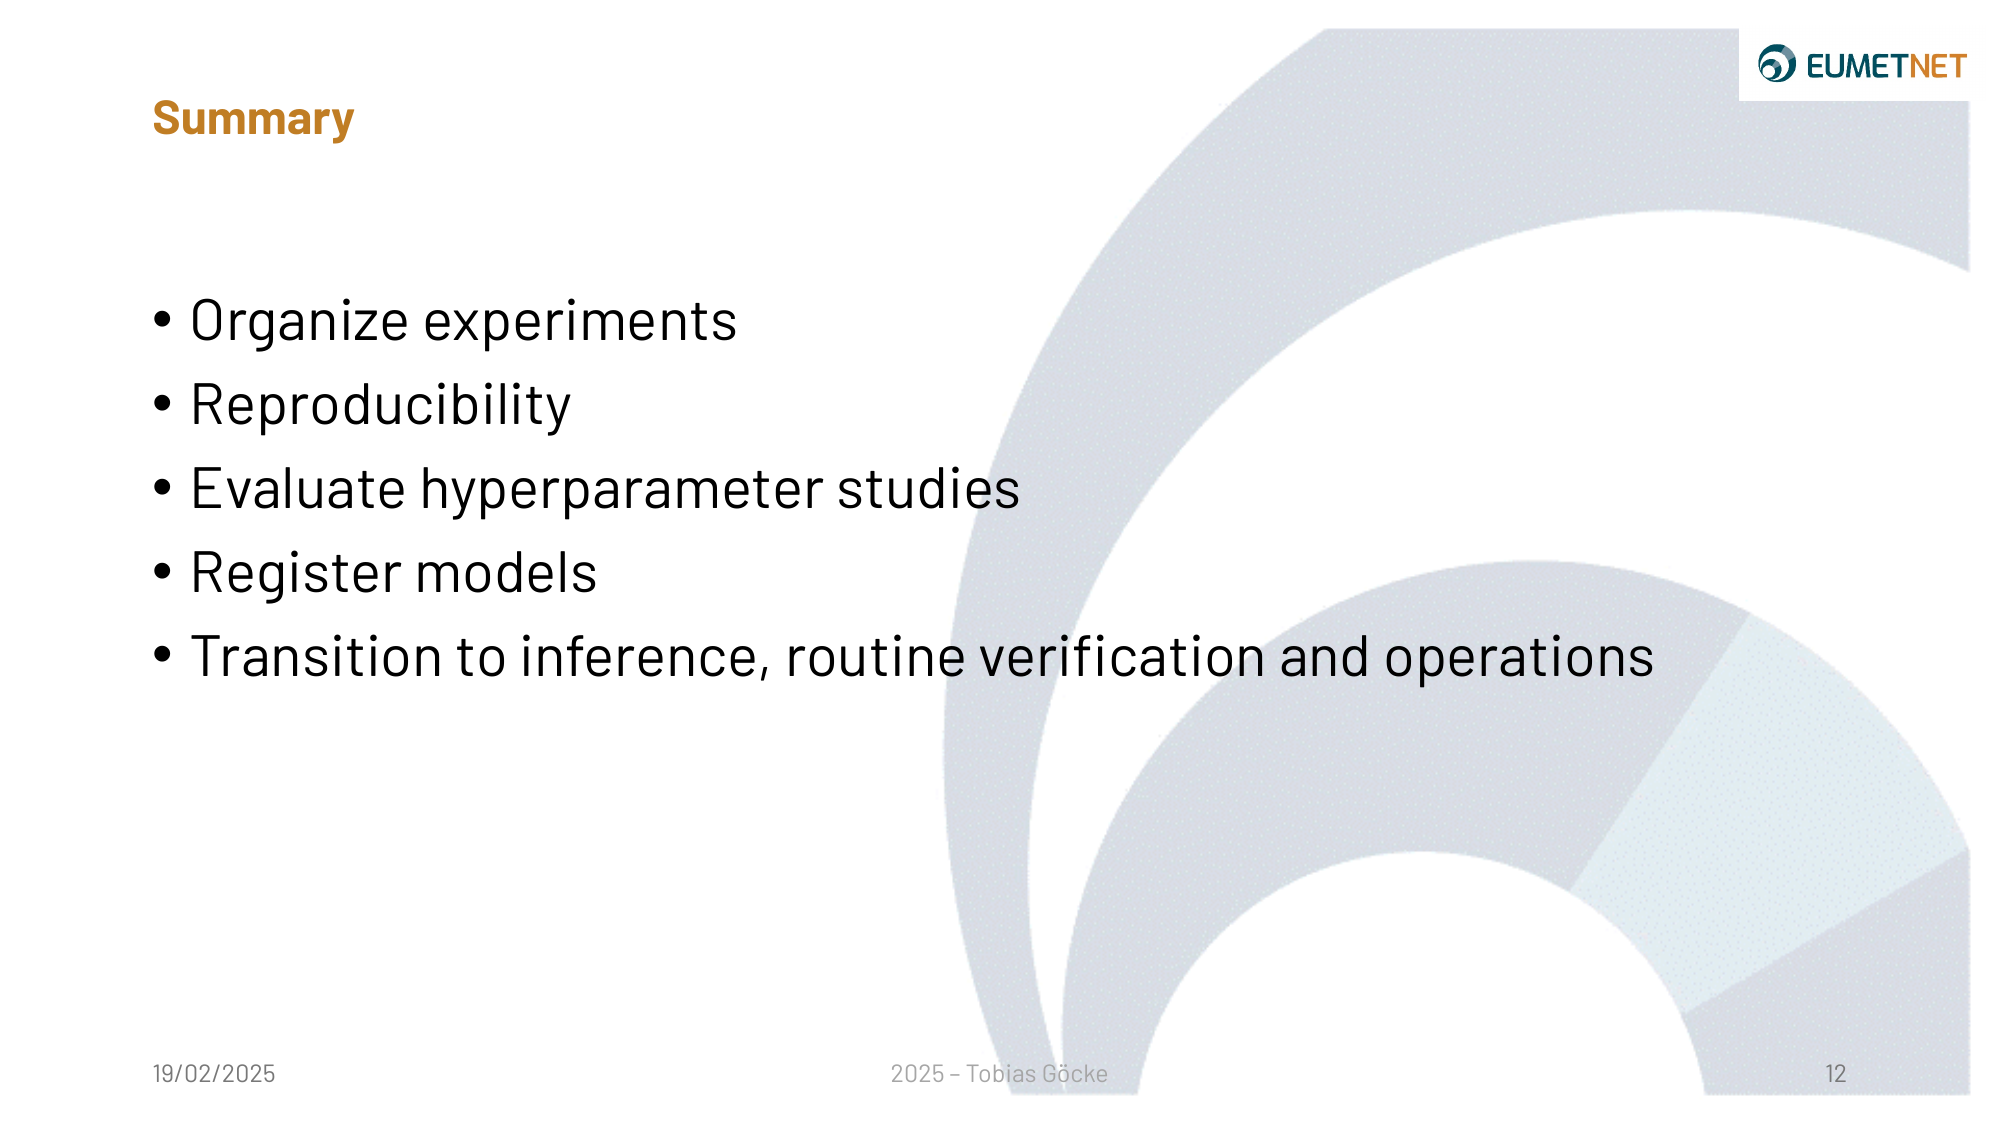

# Summary

Organize experiments
Reproducibility
Evaluate hyperparameter studies
Register models
Transition to inference, routine verification and operations

19/02/2025
2025 – Tobias Göcke
12